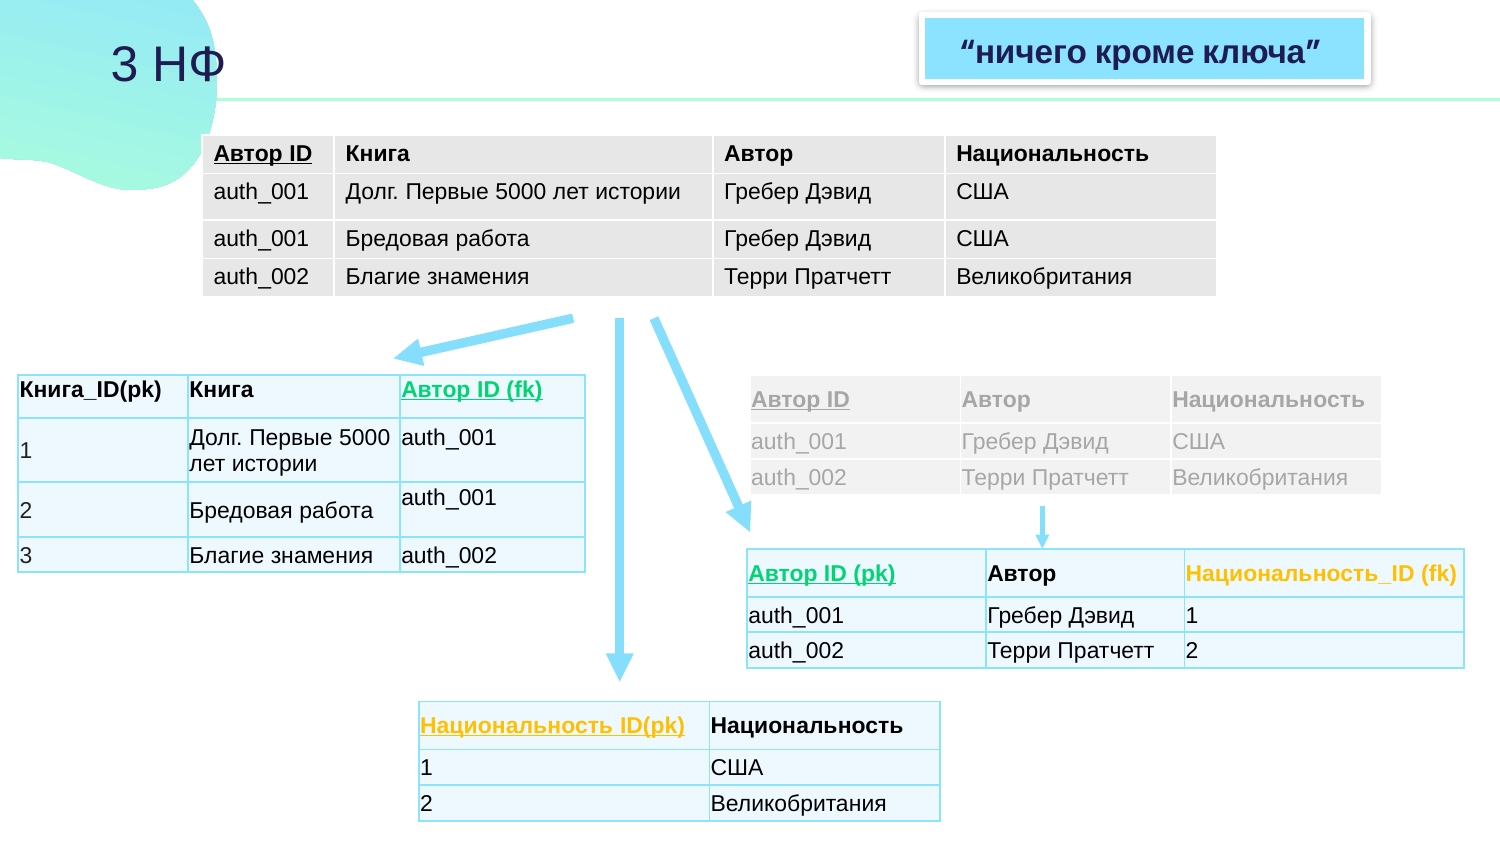

“ничего кроме ключа”
# 3 НФ
| Автор ID | Книга | Автор | Национальность |
| --- | --- | --- | --- |
| auth\_001 | Долг. Первые 5000 лет истории | Гребер Дэвид | США |
| auth\_001 | Бредовая работа | Гребер Дэвид | США |
| auth\_002 | Благие знамения | Терри Пратчетт | Великобритания |
| Книга\_ID(pk) | Книга | Автор ID (fk) |
| --- | --- | --- |
| 1 | Долг. Первые 5000 лет истории | auth\_001 |
| 2 | Бредовая работа | auth\_001 |
| 3 | Благие знамения | auth\_002 |
| Автор ID | Автор | Национальность |
| --- | --- | --- |
| auth\_001 | Гребер Дэвид | США |
| auth\_002 | Терри Пратчетт | Великобритания |
| Автор ID (pk) | Автор | Национальность\_ID (fk) |
| --- | --- | --- |
| auth\_001 | Гребер Дэвид | 1 |
| auth\_002 | Терри Пратчетт | 2 |
| Национальность ID(pk) | Национальность |
| --- | --- |
| 1 | США |
| 2 | Великобритания |